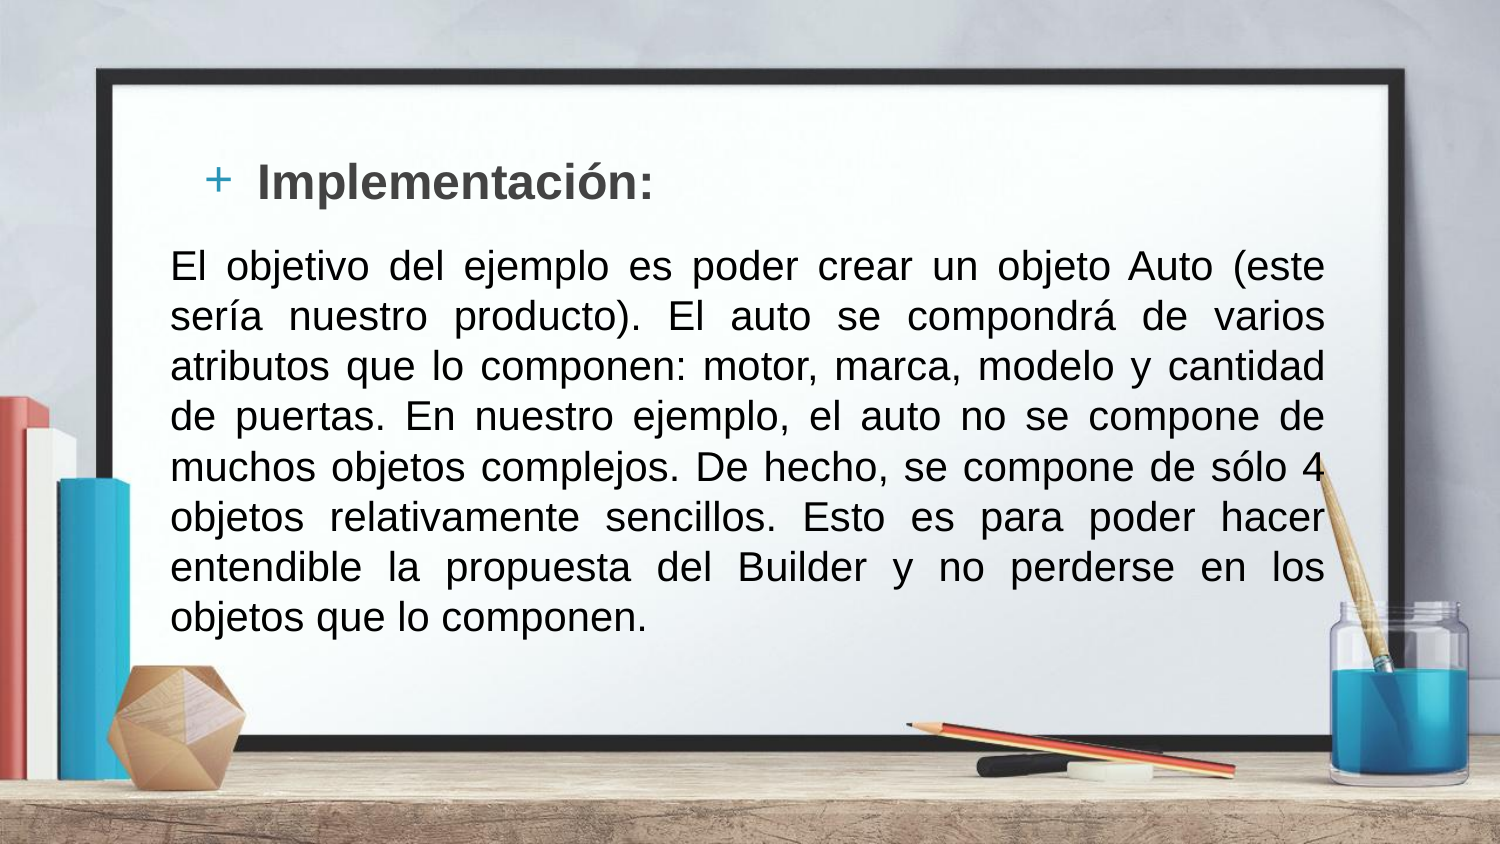

Implementación:

El objetivo del ejemplo es poder crear un objeto Auto (este sería nuestro producto). El auto se compondrá de varios atributos que lo componen: motor, marca, modelo y cantidad de puertas. En nuestro ejemplo, el auto no se compone de muchos objetos complejos. De hecho, se compone de sólo 4 objetos relativamente sencillos. Esto es para poder hacer entendible la propuesta del Builder y no perderse en los objetos que lo componen.